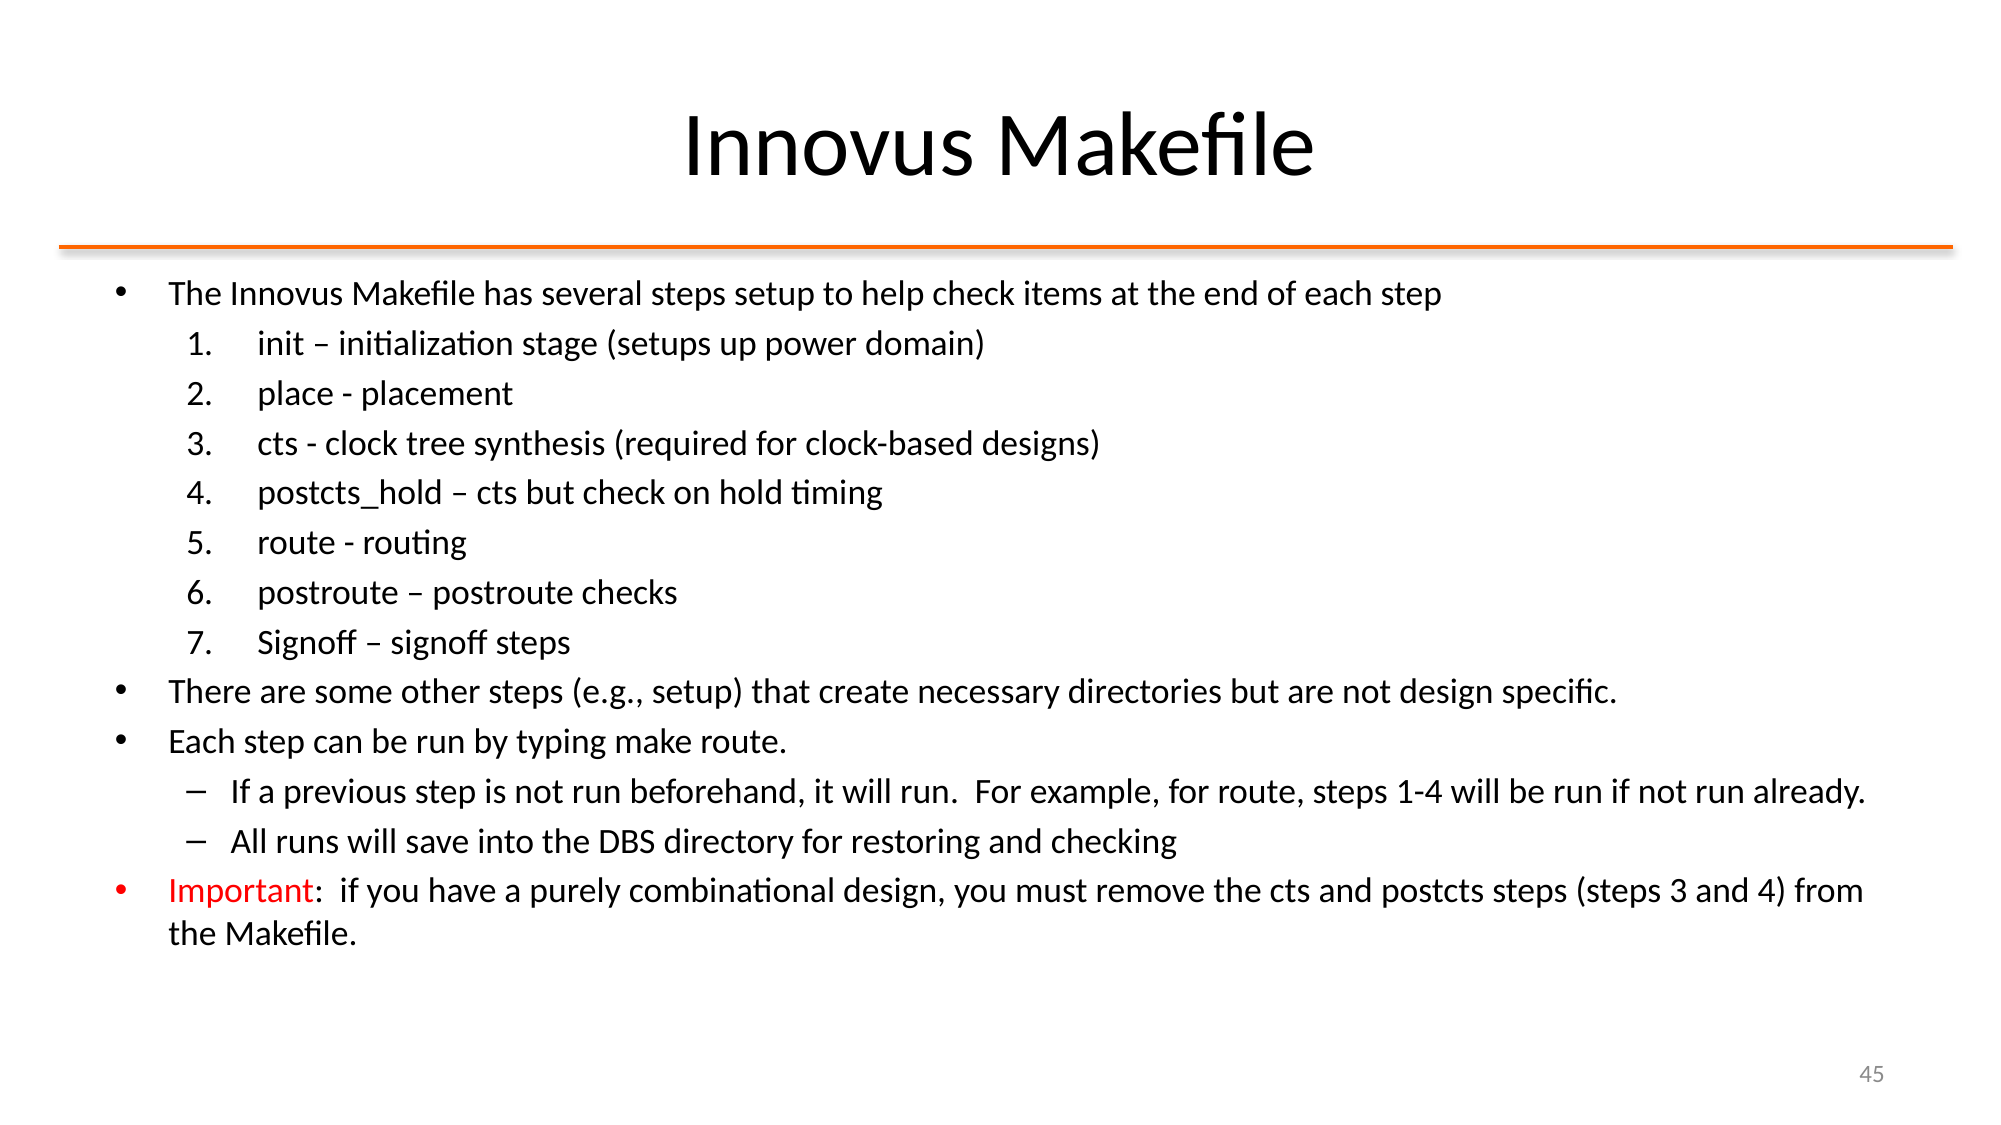

# Innovus Makefile
The Innovus Makefile has several steps setup to help check items at the end of each step
init – initialization stage (setups up power domain)
place - placement
cts - clock tree synthesis (required for clock-based designs)
postcts_hold – cts but check on hold timing
route - routing
postroute – postroute checks
Signoff – signoff steps
There are some other steps (e.g., setup) that create necessary directories but are not design specific.
Each step can be run by typing make route.
If a previous step is not run beforehand, it will run.  For example, for route, steps 1-4 will be run if not run already.
All runs will save into the DBS directory for restoring and checking
Important:  if you have a purely combinational design, you must remove the cts and postcts steps (steps 3 and 4) from the Makefile.
45